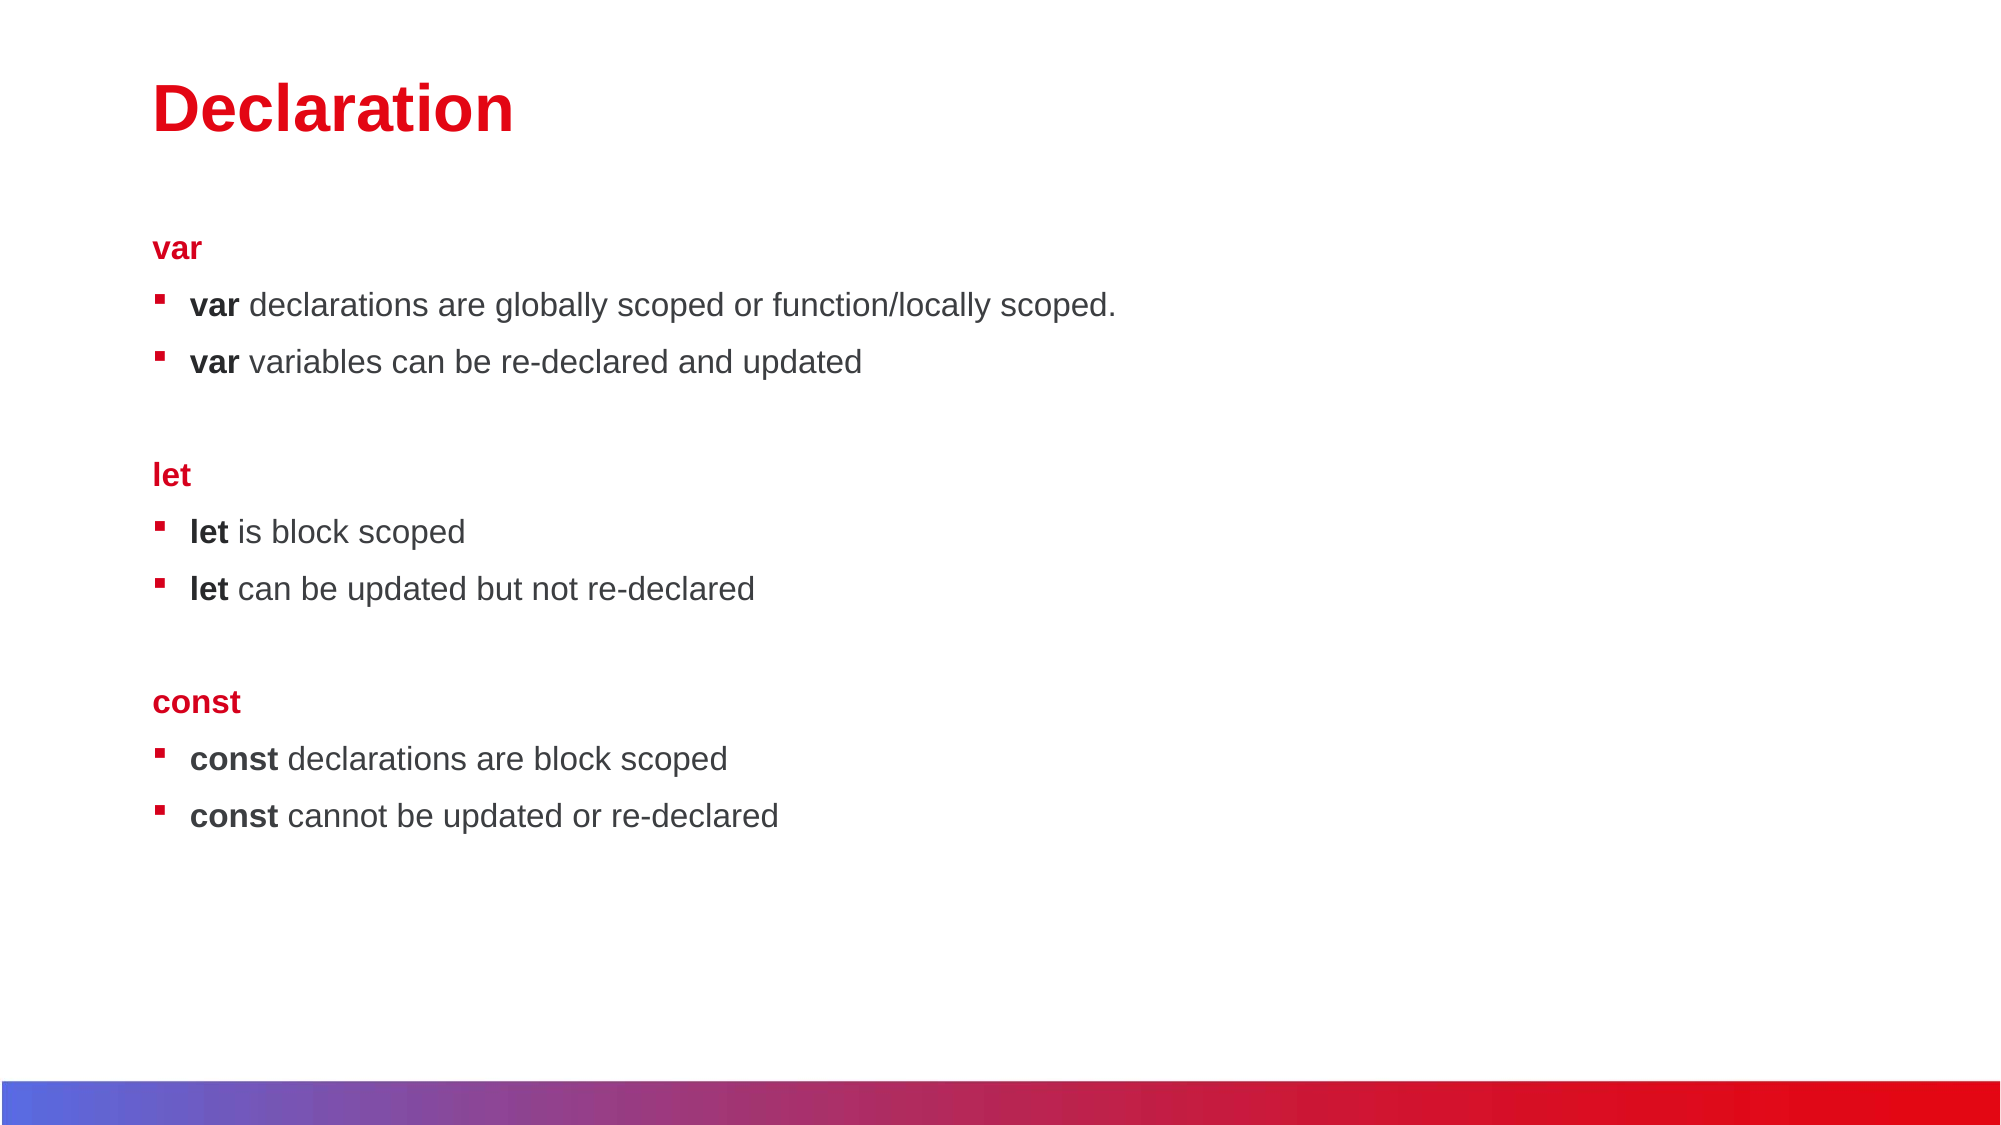

# Declaration
var
var declarations are globally scoped or function/locally scoped.
var variables can be re-declared and updated

let
let is block scoped
let can be updated but not re-declared

const
const declarations are block scoped
const cannot be updated or re-declared